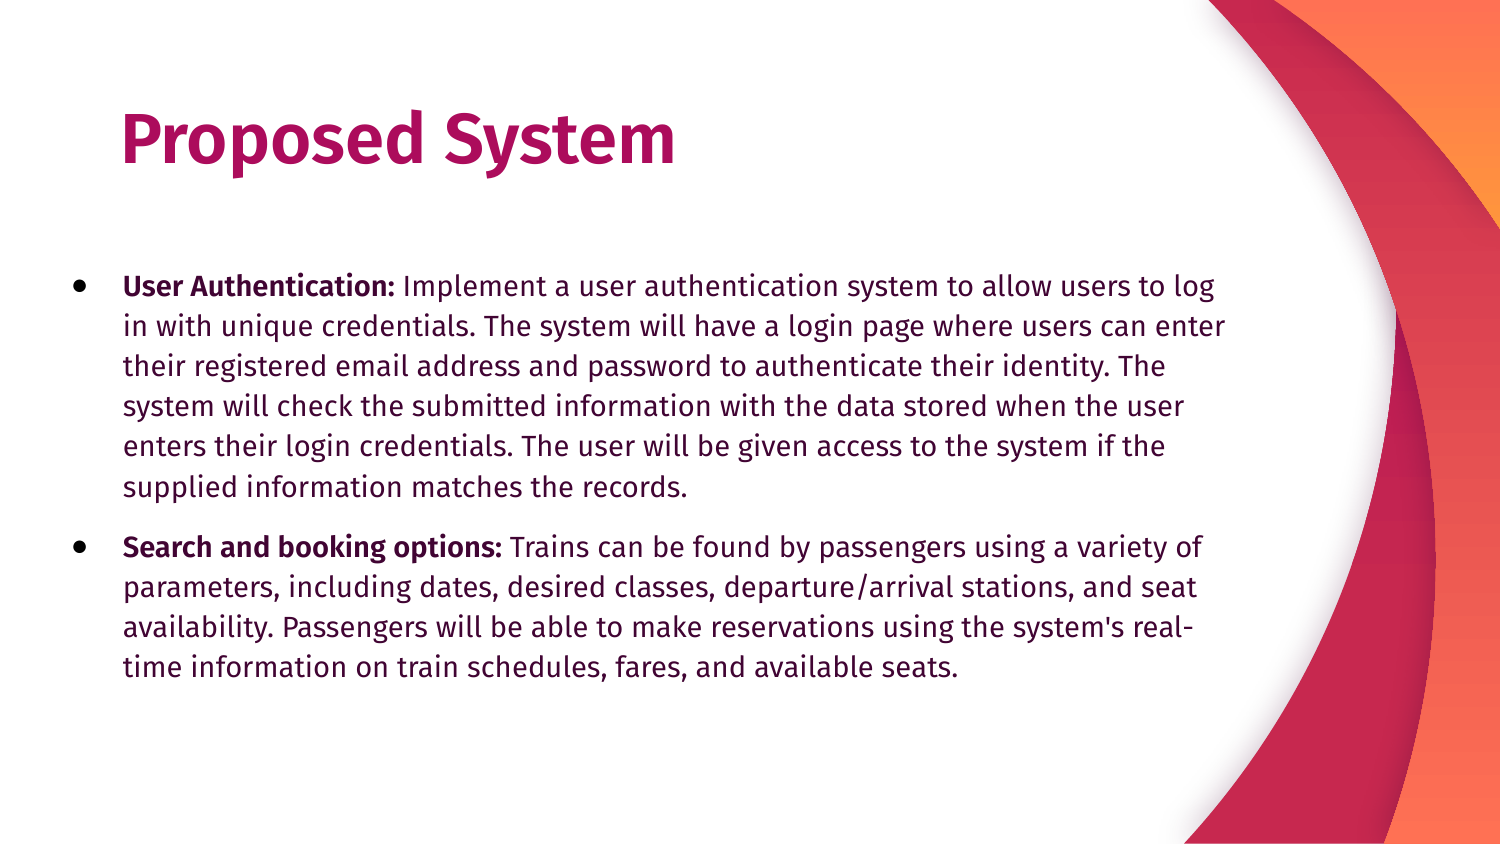

# Proposed System
User Authentication: Implement a user authentication system to allow users to log in with unique credentials. The system will have a login page where users can enter their registered email address and password to authenticate their identity. The system will check the submitted information with the data stored when the user enters their login credentials. The user will be given access to the system if the supplied information matches the records.

Search and booking options: Trains can be found by passengers using a variety of parameters, including dates, desired classes, departure/arrival stations, and seat availability. Passengers will be able to make reservations using the system's real-time information on train schedules, fares, and available seats.